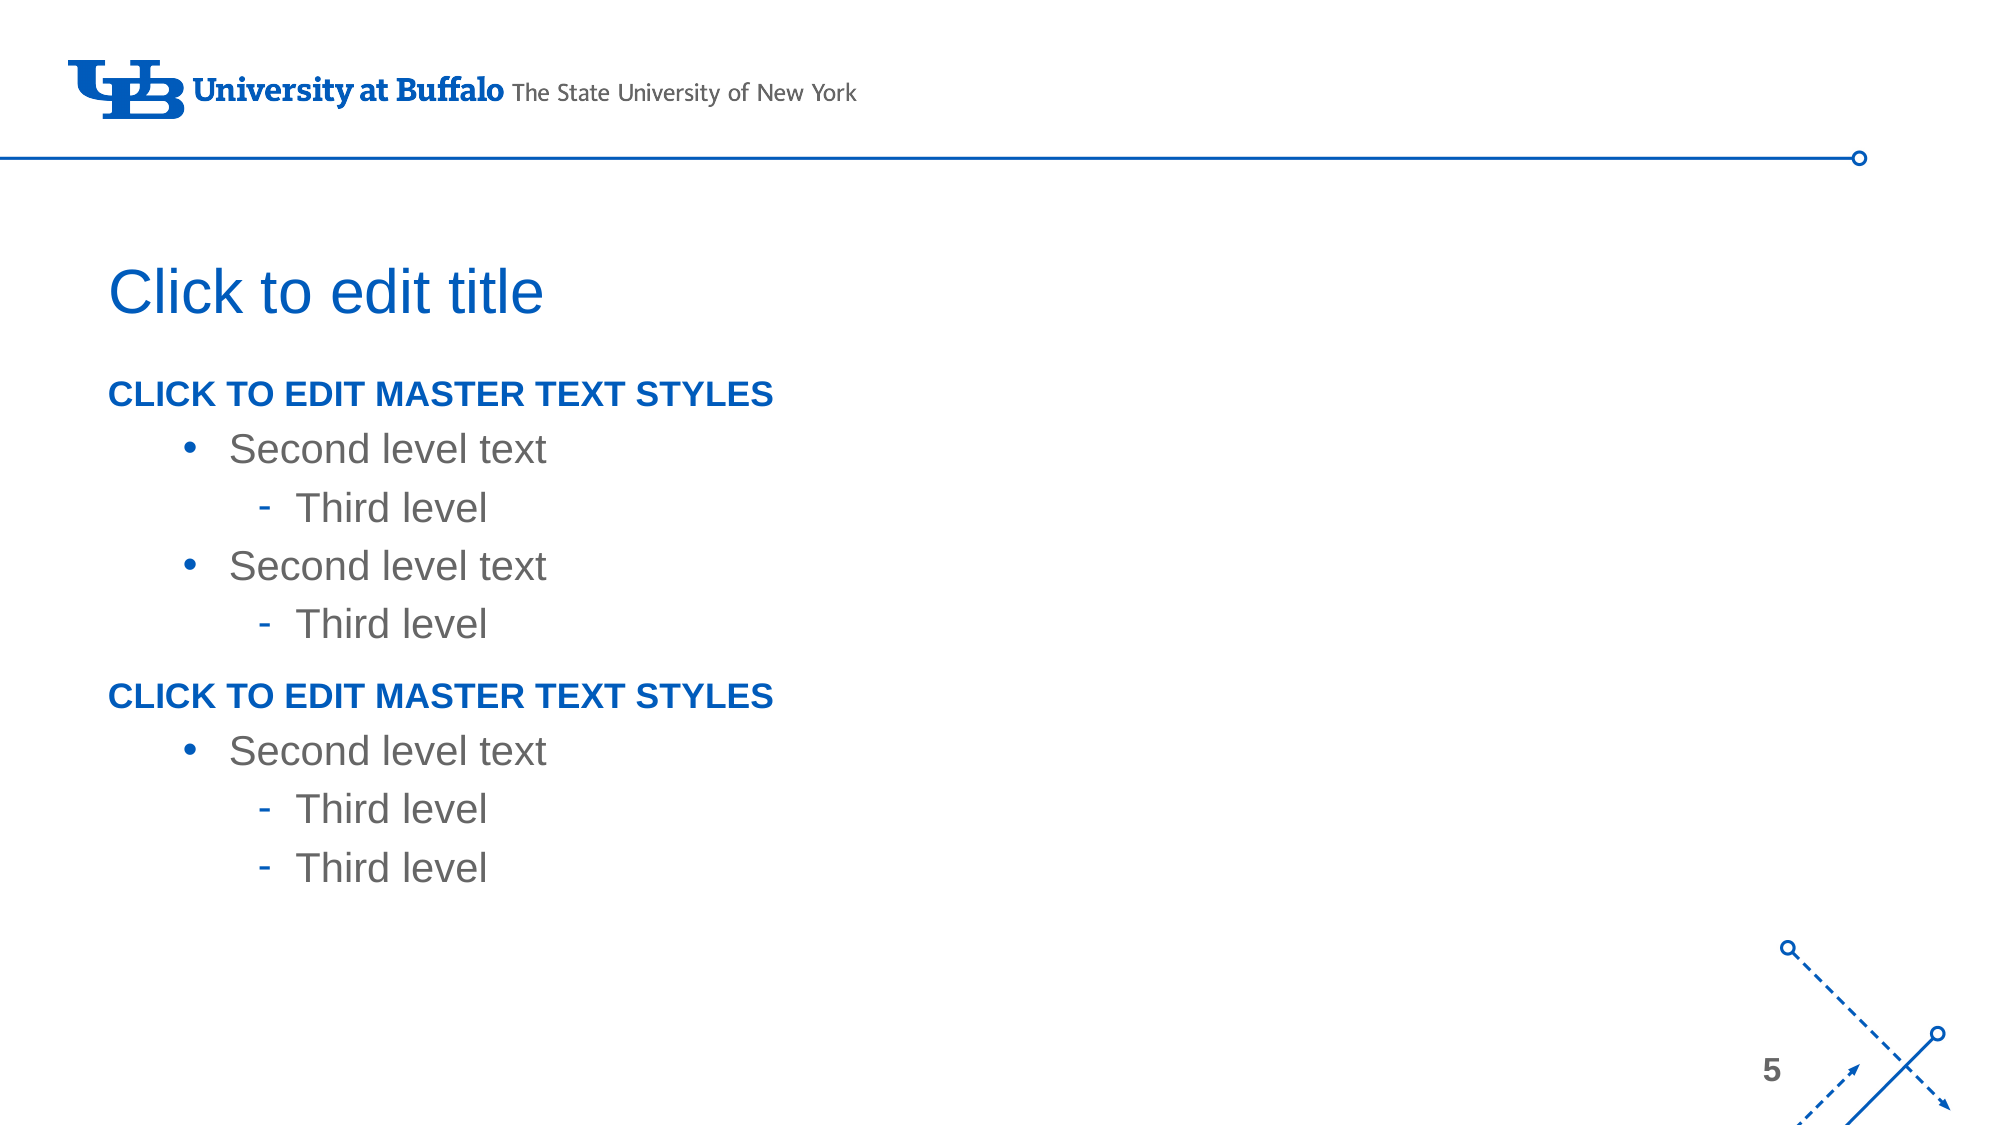

# Click to edit title
CLICK TO EDIT MASTER TEXT STYLES
Second level text
Third level
Second level text
Third level
CLICK TO EDIT MASTER TEXT STYLES
Second level text
Third level
Third level